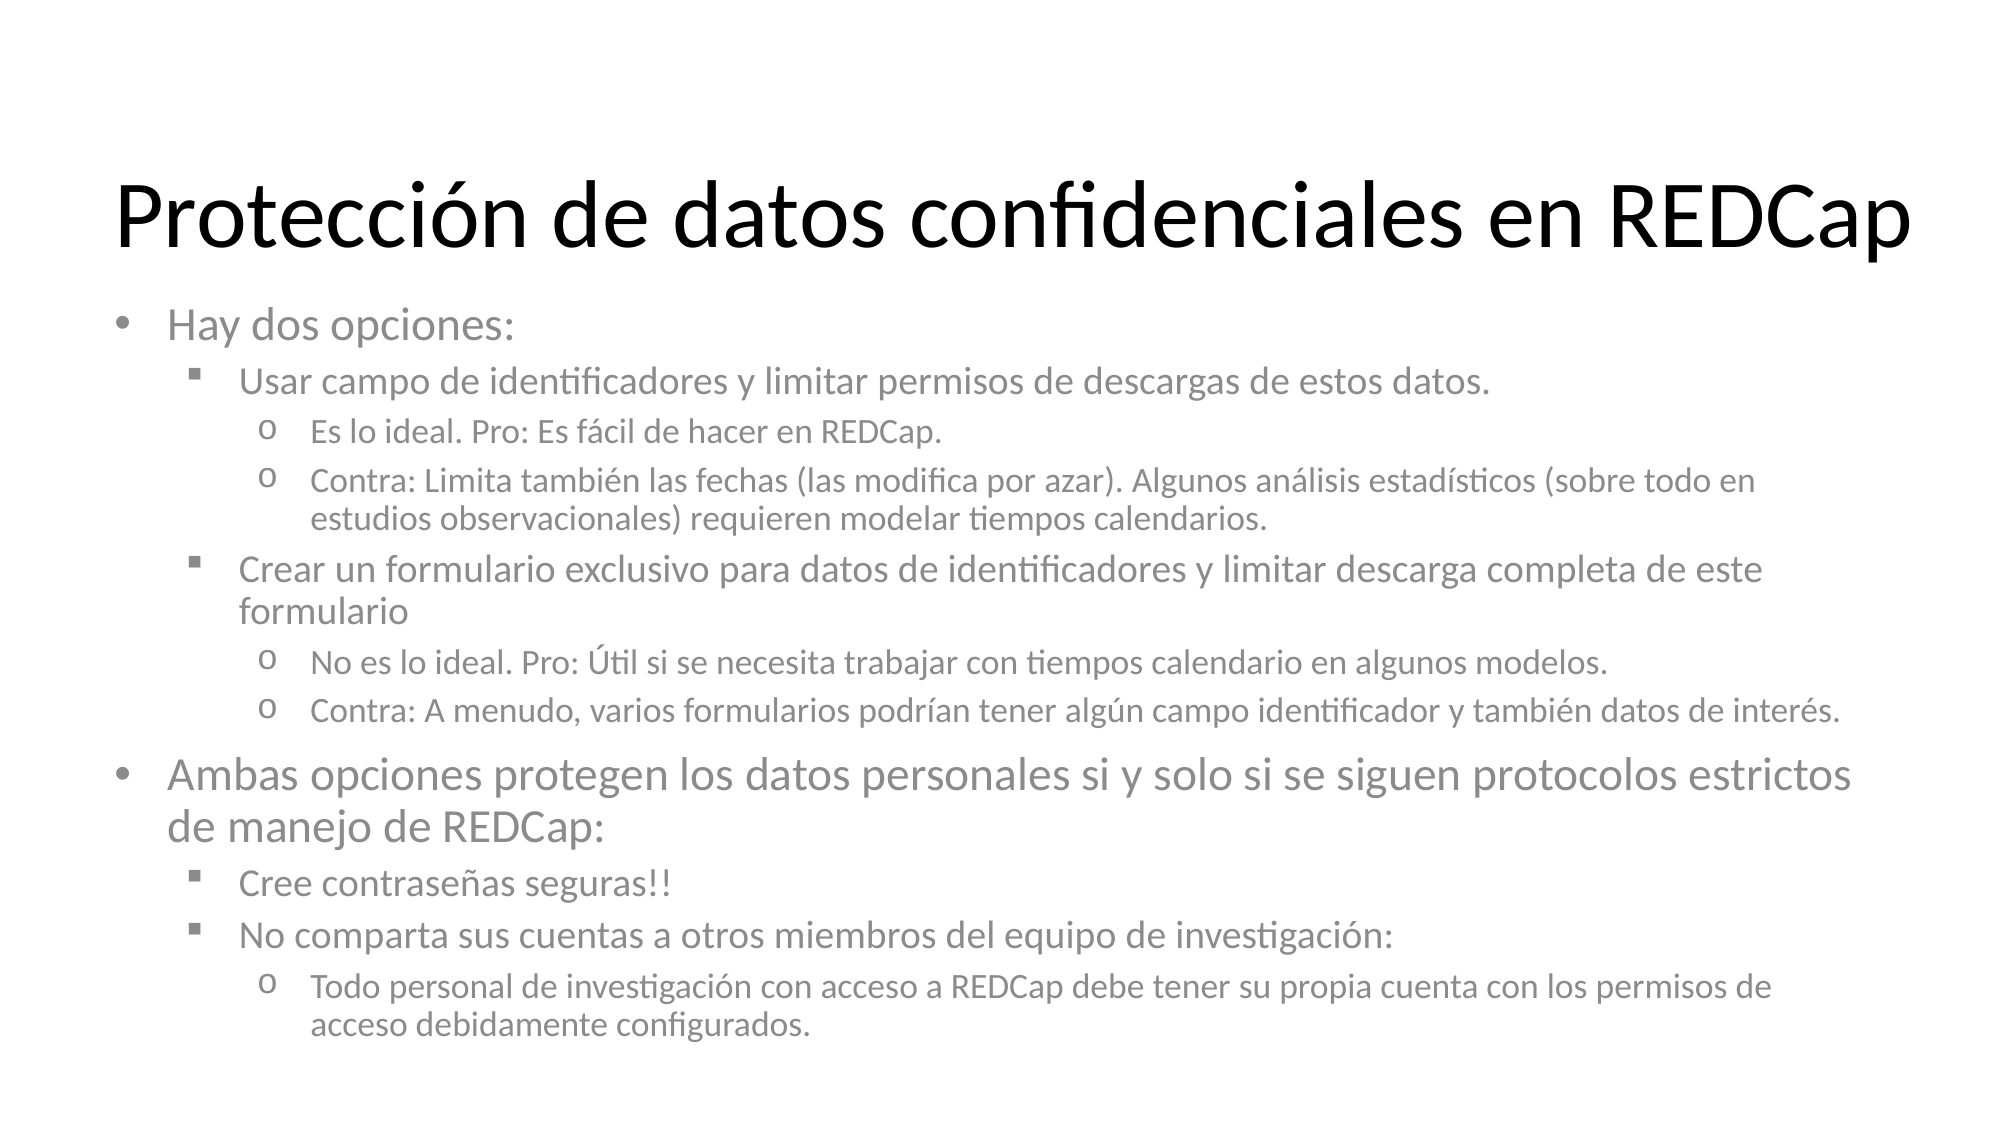

# Protección de datos confidenciales en REDCap
Hay dos opciones:
Usar campo de identificadores y limitar permisos de descargas de estos datos.
Es lo ideal. Pro: Es fácil de hacer en REDCap.
Contra: Limita también las fechas (las modifica por azar). Algunos análisis estadísticos (sobre todo en estudios observacionales) requieren modelar tiempos calendarios.
Crear un formulario exclusivo para datos de identificadores y limitar descarga completa de este formulario
No es lo ideal. Pro: Útil si se necesita trabajar con tiempos calendario en algunos modelos.
Contra: A menudo, varios formularios podrían tener algún campo identificador y también datos de interés.
Ambas opciones protegen los datos personales si y solo si se siguen protocolos estrictos de manejo de REDCap:
Cree contraseñas seguras!!
No comparta sus cuentas a otros miembros del equipo de investigación:
Todo personal de investigación con acceso a REDCap debe tener su propia cuenta con los permisos de acceso debidamente configurados.